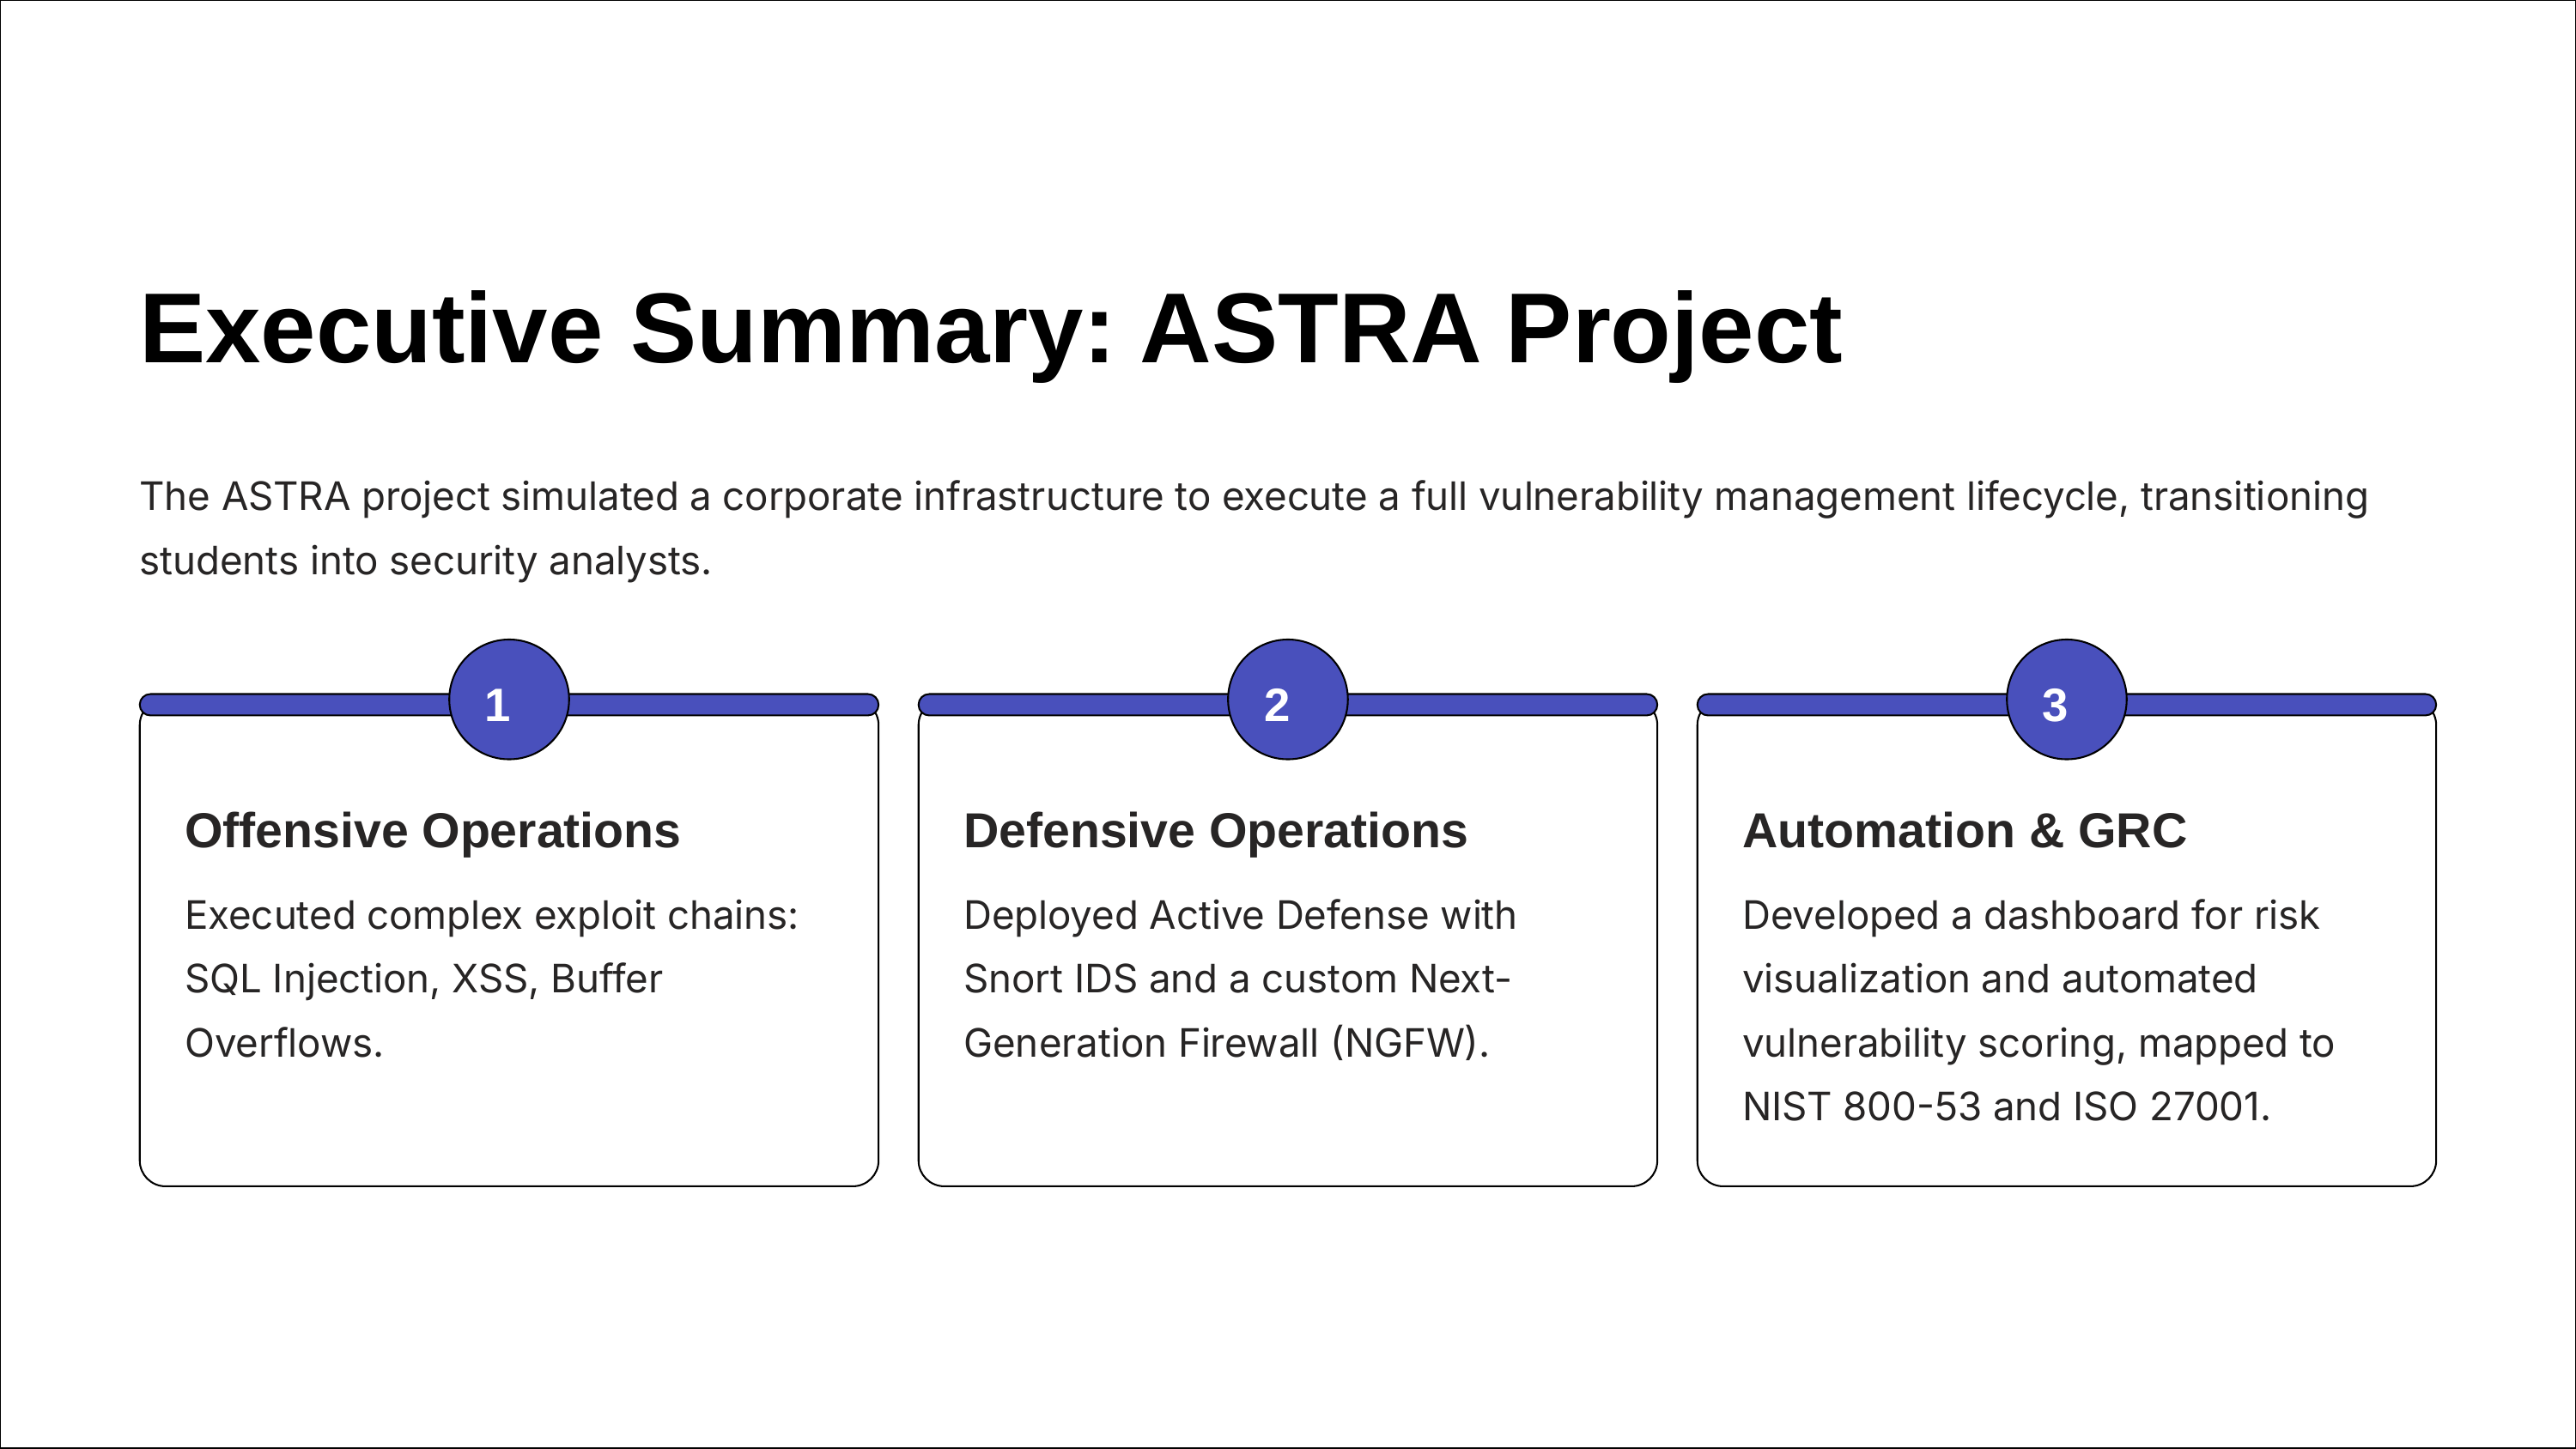

Executive Summary: ASTRA Project
The ASTRA project simulated a corporate infrastructure to execute a full vulnerability management lifecycle, transitioning students into security analysts.

1
2
3

Offensive Operations
Defensive Operations
Automation & GRC
Executed complex exploit chains: SQL Injection, XSS, Buffer Overflows.
Deployed Active Defense with Snort IDS and a custom Next-Generation Firewall (NGFW).
Developed a dashboard for risk visualization and automated vulnerability scoring, mapped to NIST 800-53 and ISO 27001.